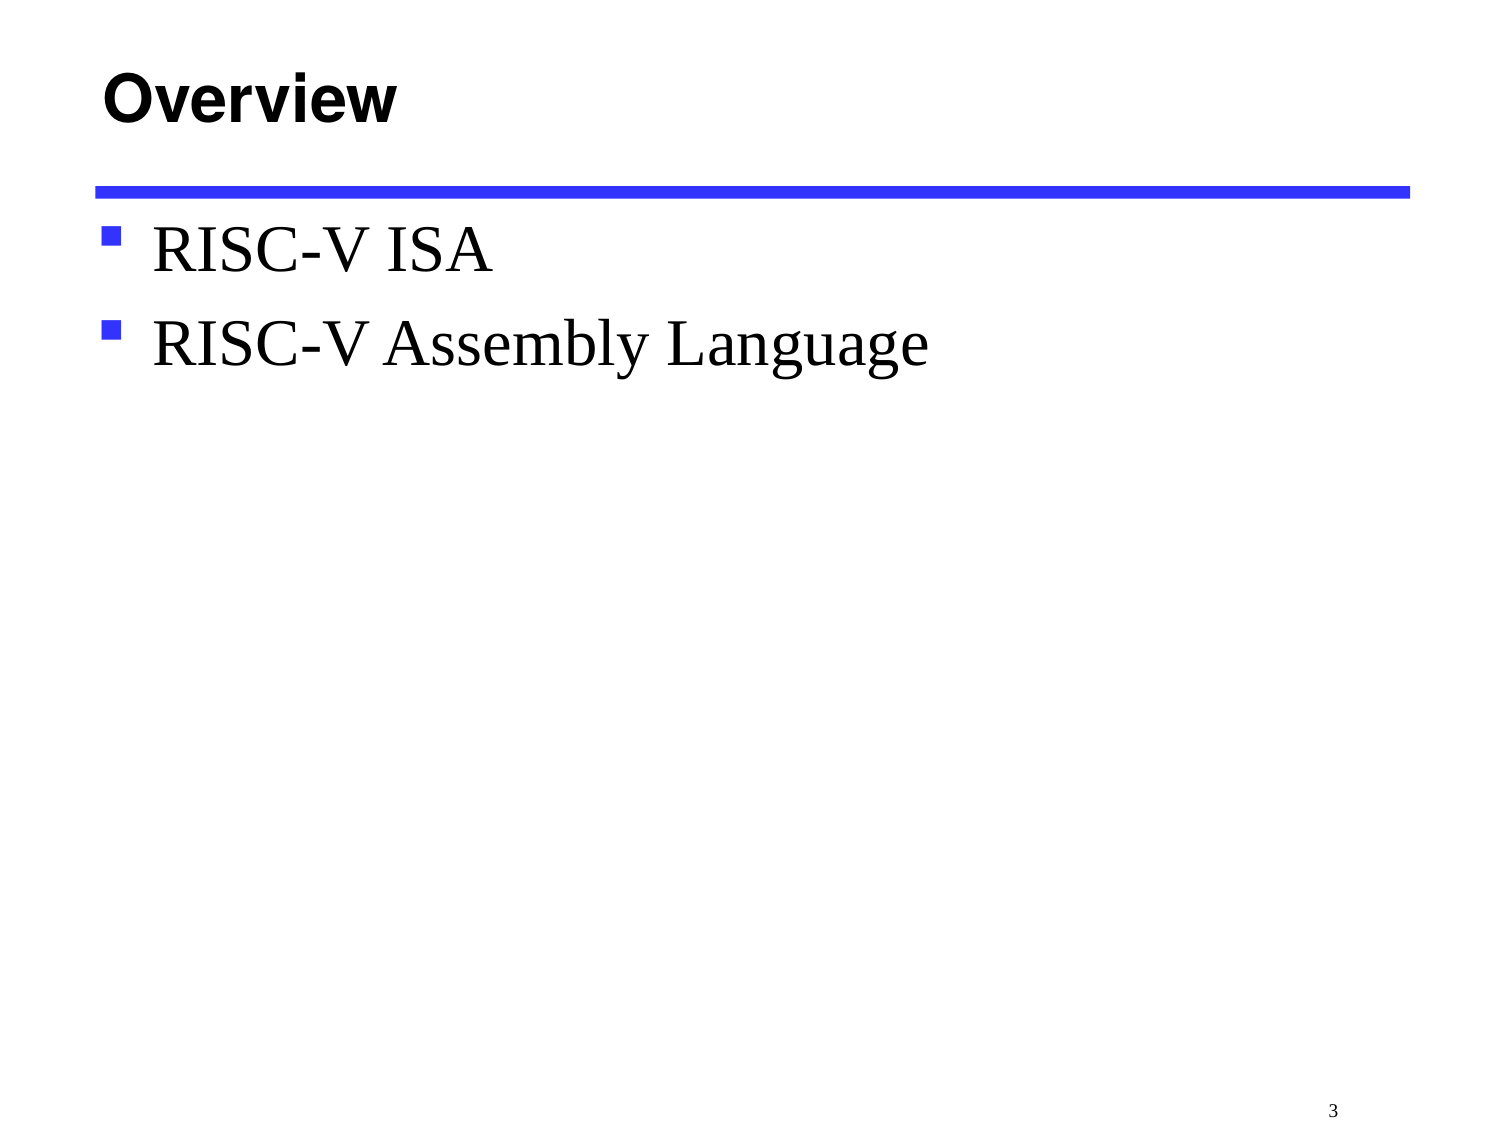

# Overview
RISC-V ISA
RISC-V Assembly Language

                           3